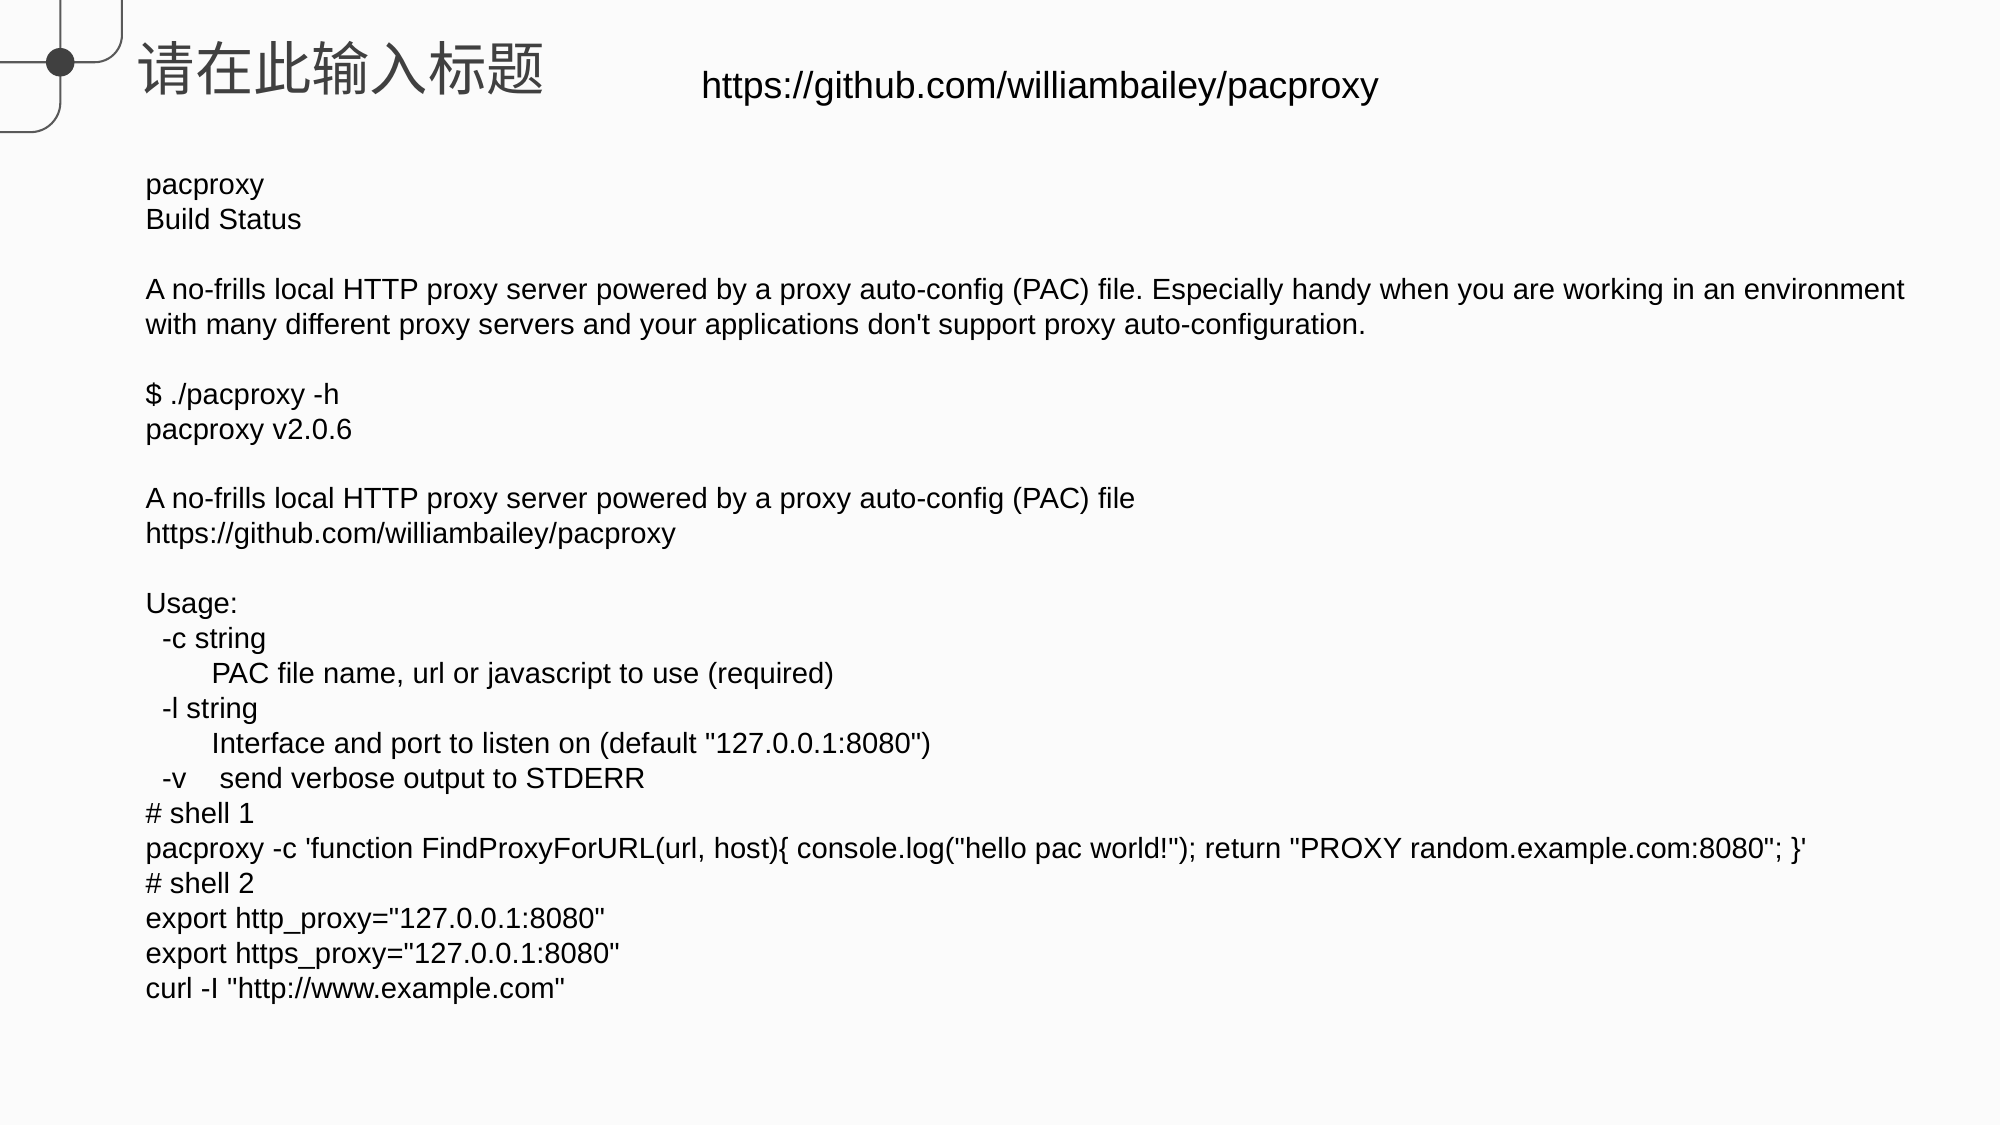

https://github.com/williambailey/pacproxy
pacproxy
Build Status

A no-frills local HTTP proxy server powered by a proxy auto-config (PAC) file. Especially handy when you are working in an environment with many different proxy servers and your applications don't support proxy auto-configuration.

$ ./pacproxy -h
pacproxy v2.0.6

A no-frills local HTTP proxy server powered by a proxy auto-config (PAC) file
https://github.com/williambailey/pacproxy

Usage:
  -c string
        PAC file name, url or javascript to use (required)
  -l string
        Interface and port to listen on (default "127.0.0.1:8080")
  -v    send verbose output to STDERR
# shell 1
pacproxy -c 'function FindProxyForURL(url, host){ console.log("hello pac world!"); return "PROXY random.example.com:8080"; }'
# shell 2
export http_proxy="127.0.0.1:8080"
export https_proxy="127.0.0.1:8080"
curl -I "http://www.example.com"